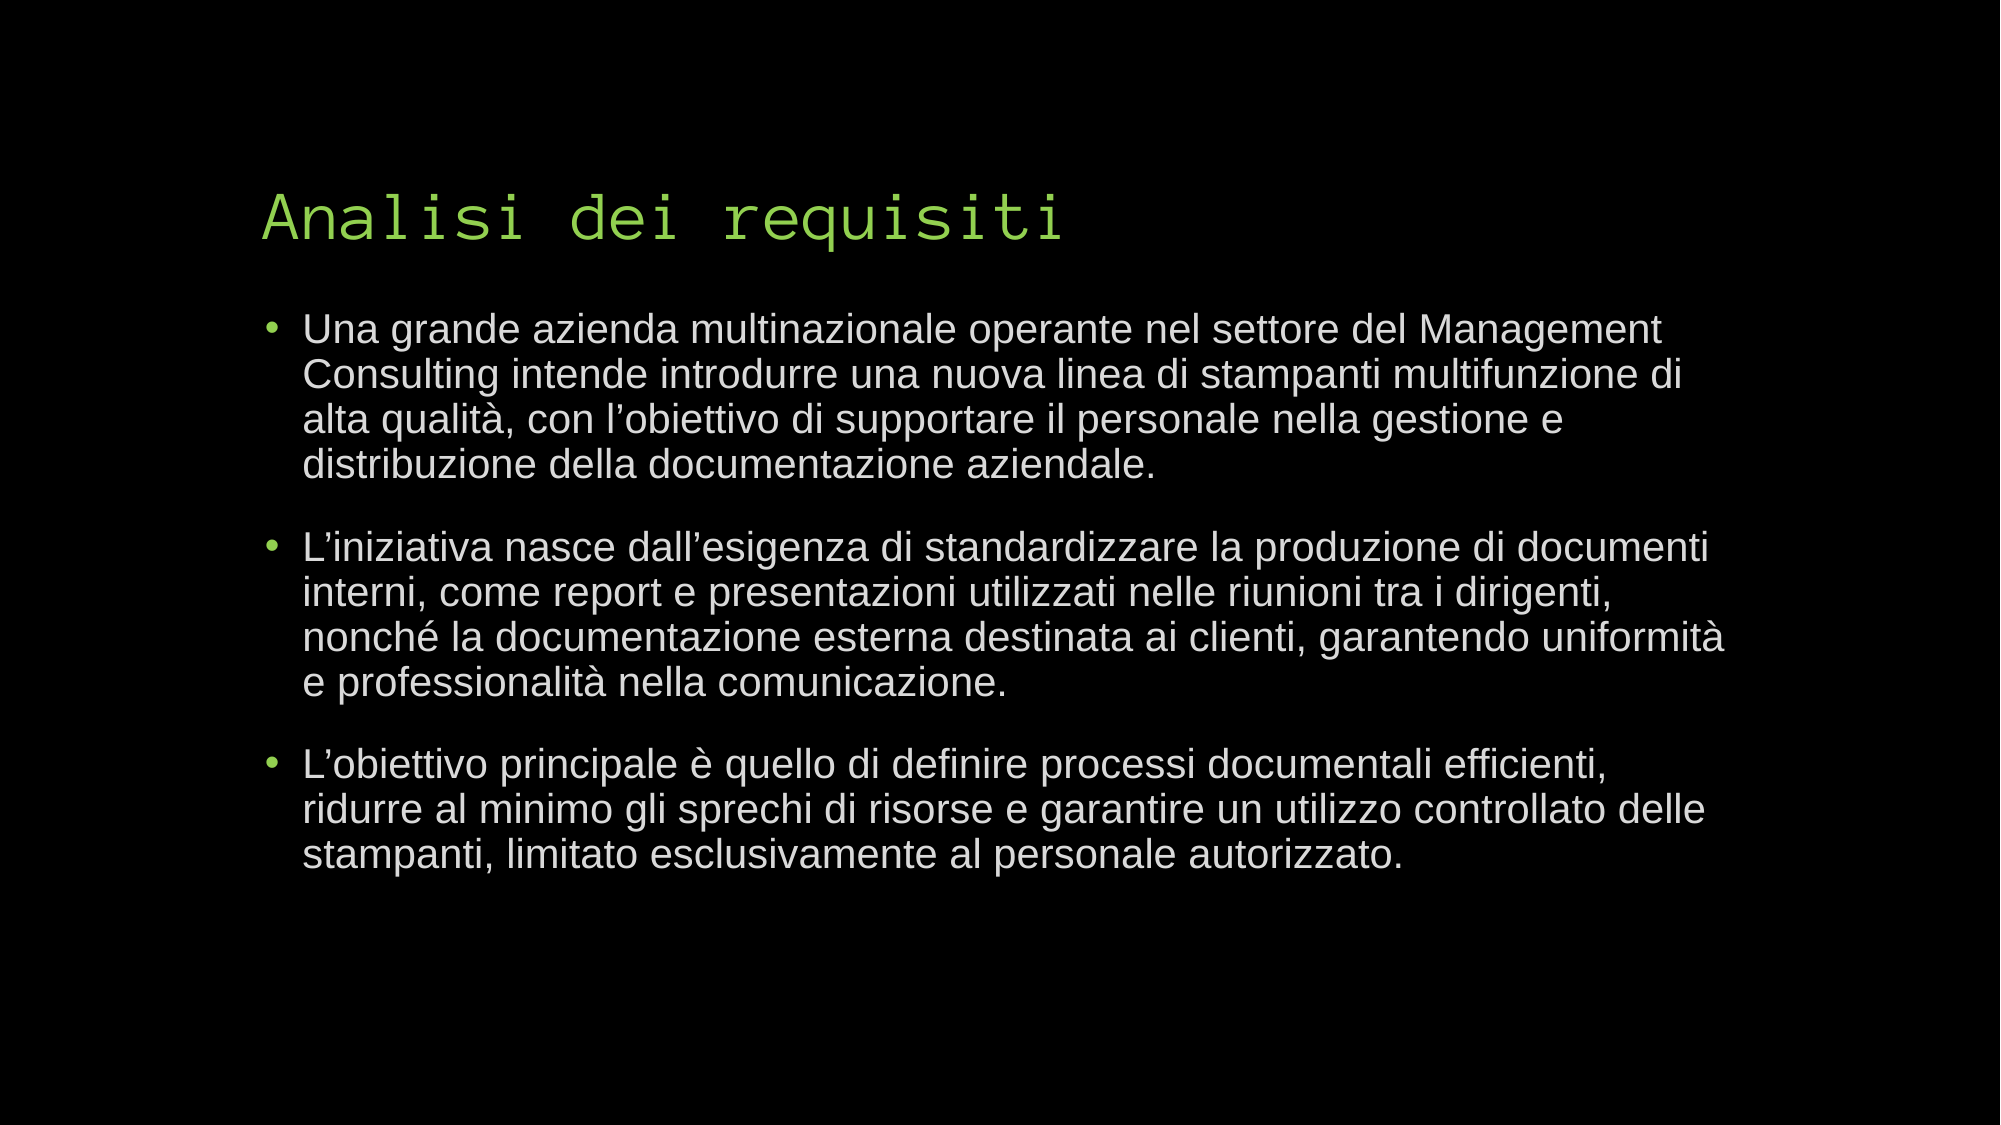

# Analisi dei requisiti
Una grande azienda multinazionale operante nel settore del Management Consulting intende introdurre una nuova linea di stampanti multifunzione di alta qualità, con l’obiettivo di supportare il personale nella gestione e distribuzione della documentazione aziendale.
L’iniziativa nasce dall’esigenza di standardizzare la produzione di documenti interni, come report e presentazioni utilizzati nelle riunioni tra i dirigenti, nonché la documentazione esterna destinata ai clienti, garantendo uniformità e professionalità nella comunicazione.
L’obiettivo principale è quello di definire processi documentali efficienti, ridurre al minimo gli sprechi di risorse e garantire un utilizzo controllato delle stampanti, limitato esclusivamente al personale autorizzato.